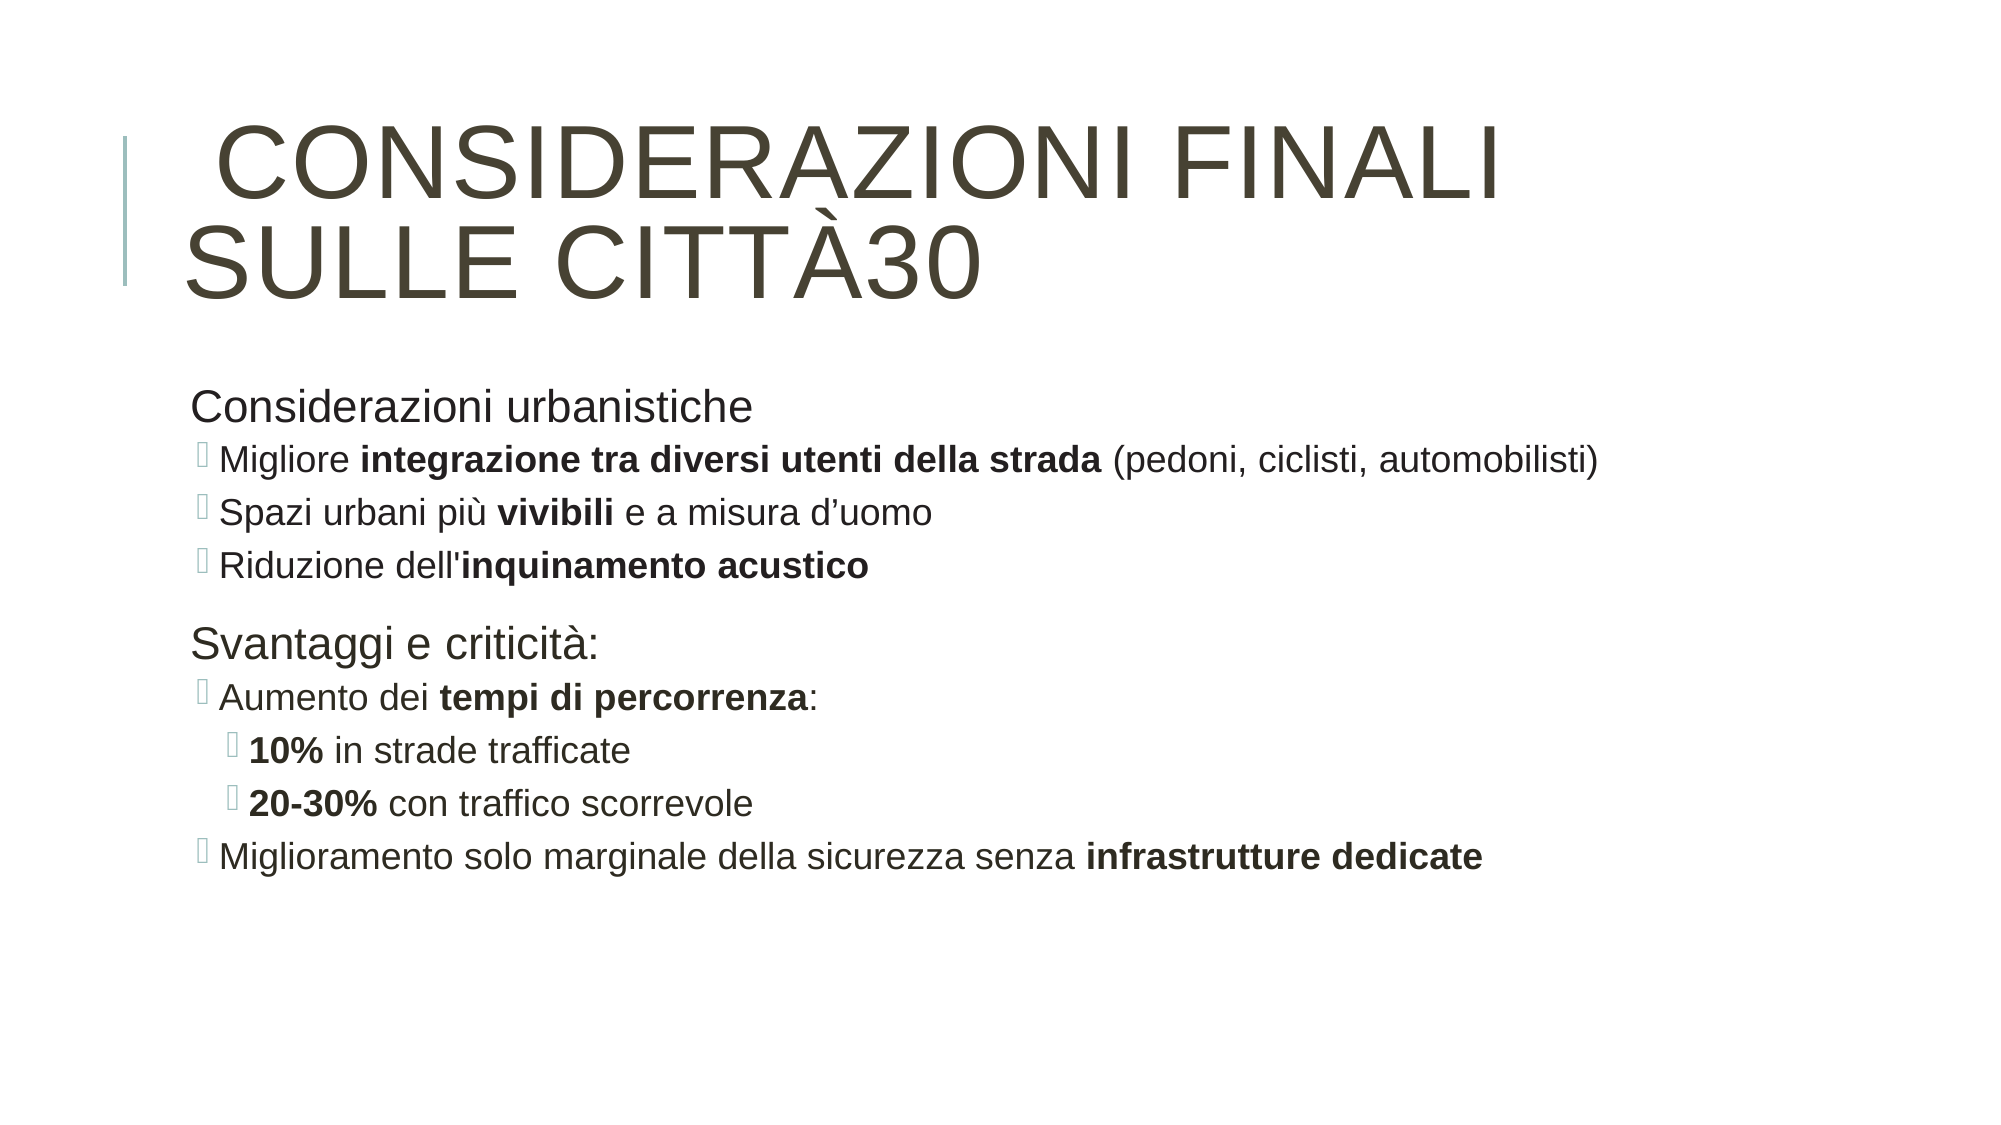

# Considerazioni finali SULLE CITTà30
Considerazioni urbanistiche
Migliore integrazione tra diversi utenti della strada (pedoni, ciclisti, automobilisti)
Spazi urbani più vivibili e a misura d’uomo
Riduzione dell'inquinamento acustico
Svantaggi e criticità:
Aumento dei tempi di percorrenza:
10% in strade trafficate
20-30% con traffico scorrevole
Miglioramento solo marginale della sicurezza senza infrastrutture dedicate